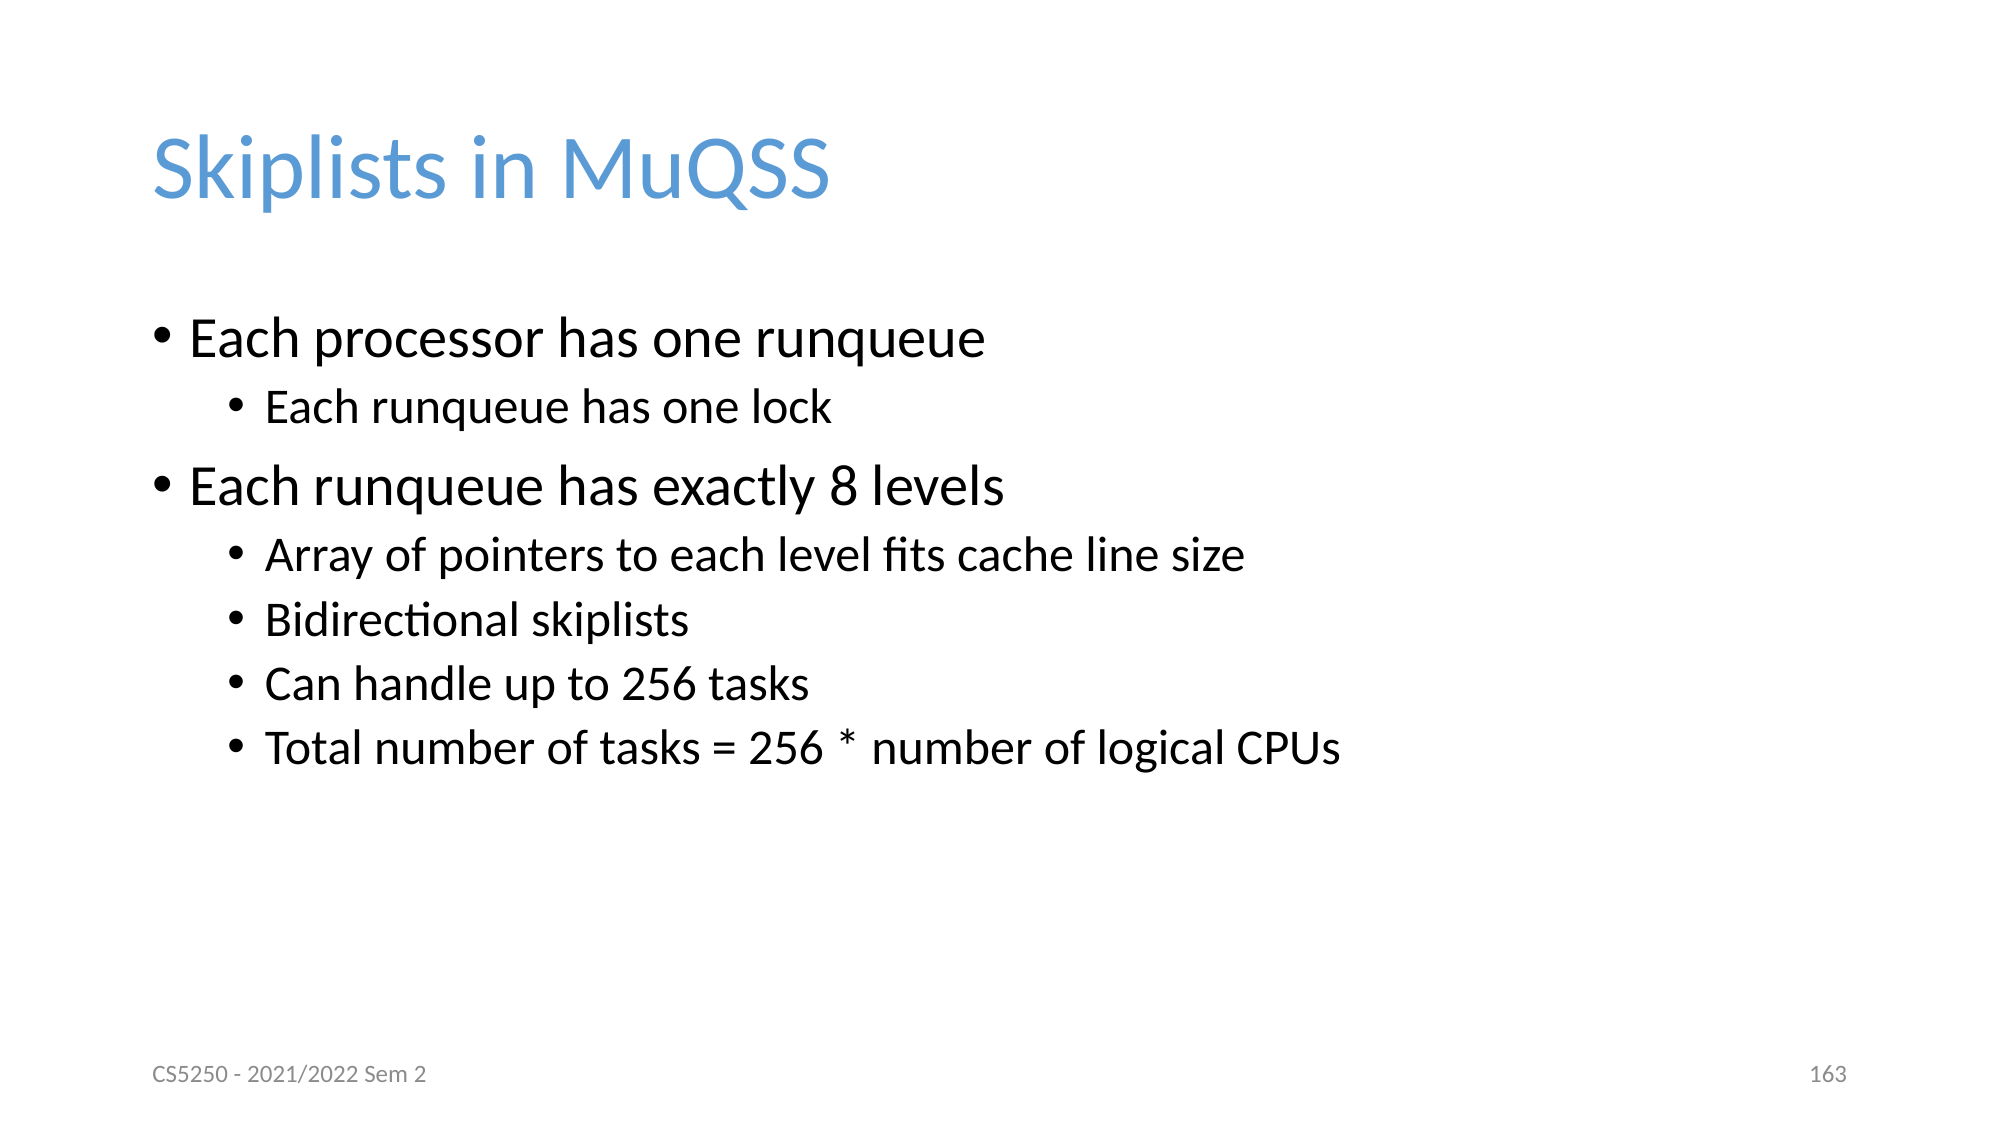

# Skiplists in MuQSS
Each processor has one runqueue
Each runqueue has one lock
Each runqueue has exactly 8 levels
Array of pointers to each level fits cache line size
Bidirectional skiplists
Can handle up to 256 tasks
Total number of tasks = 256 * number of logical CPUs
CS5250 - 2021/2022 Sem 2
163